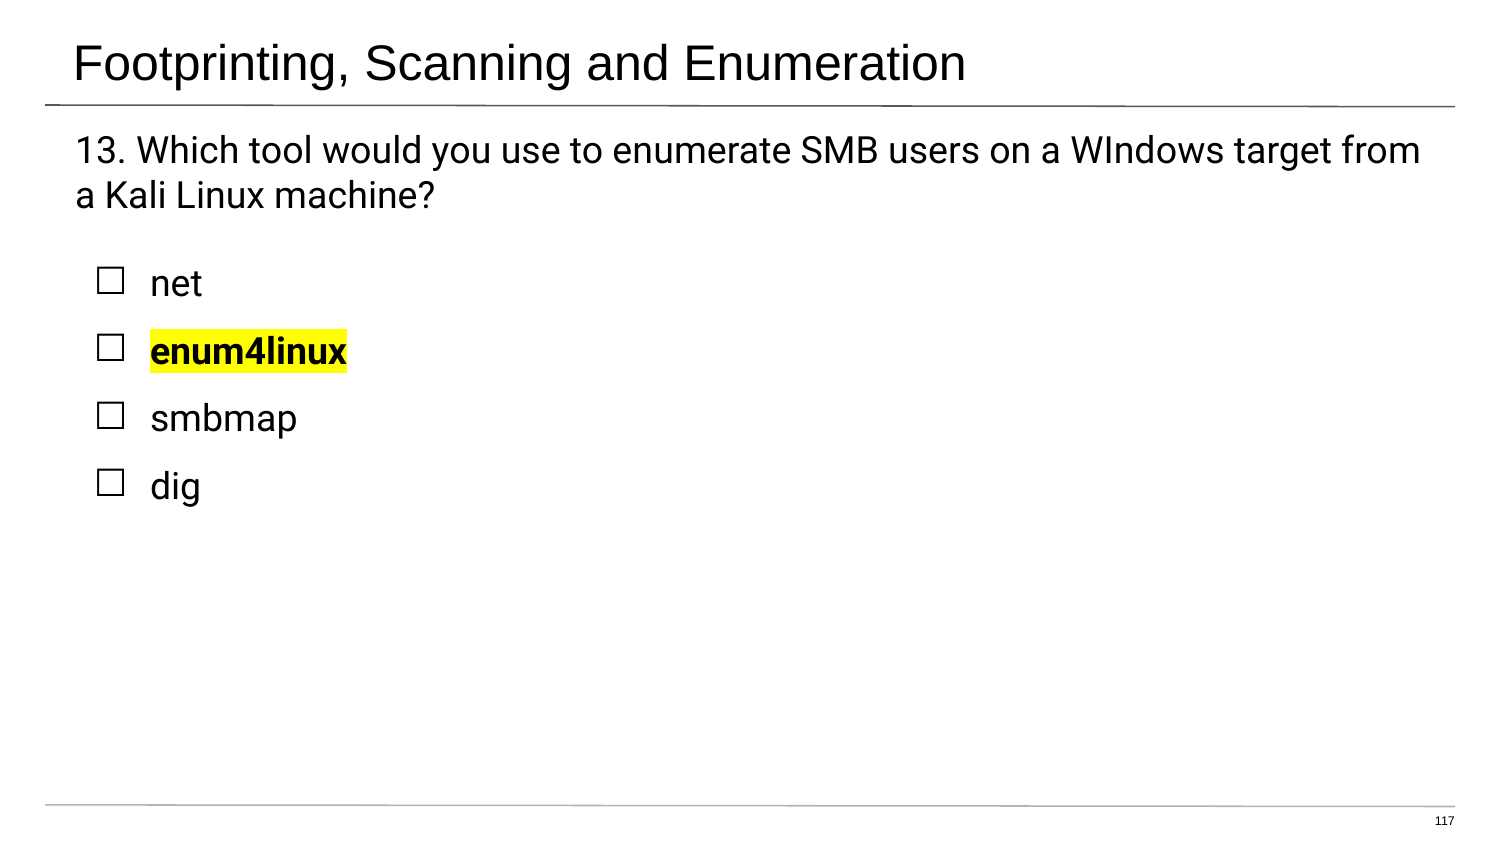

# Footprinting, Scanning and Enumeration
13. Which tool would you use to enumerate SMB users on a WIndows target from a Kali Linux machine?
net
enum4linux
smbmap
dig

117